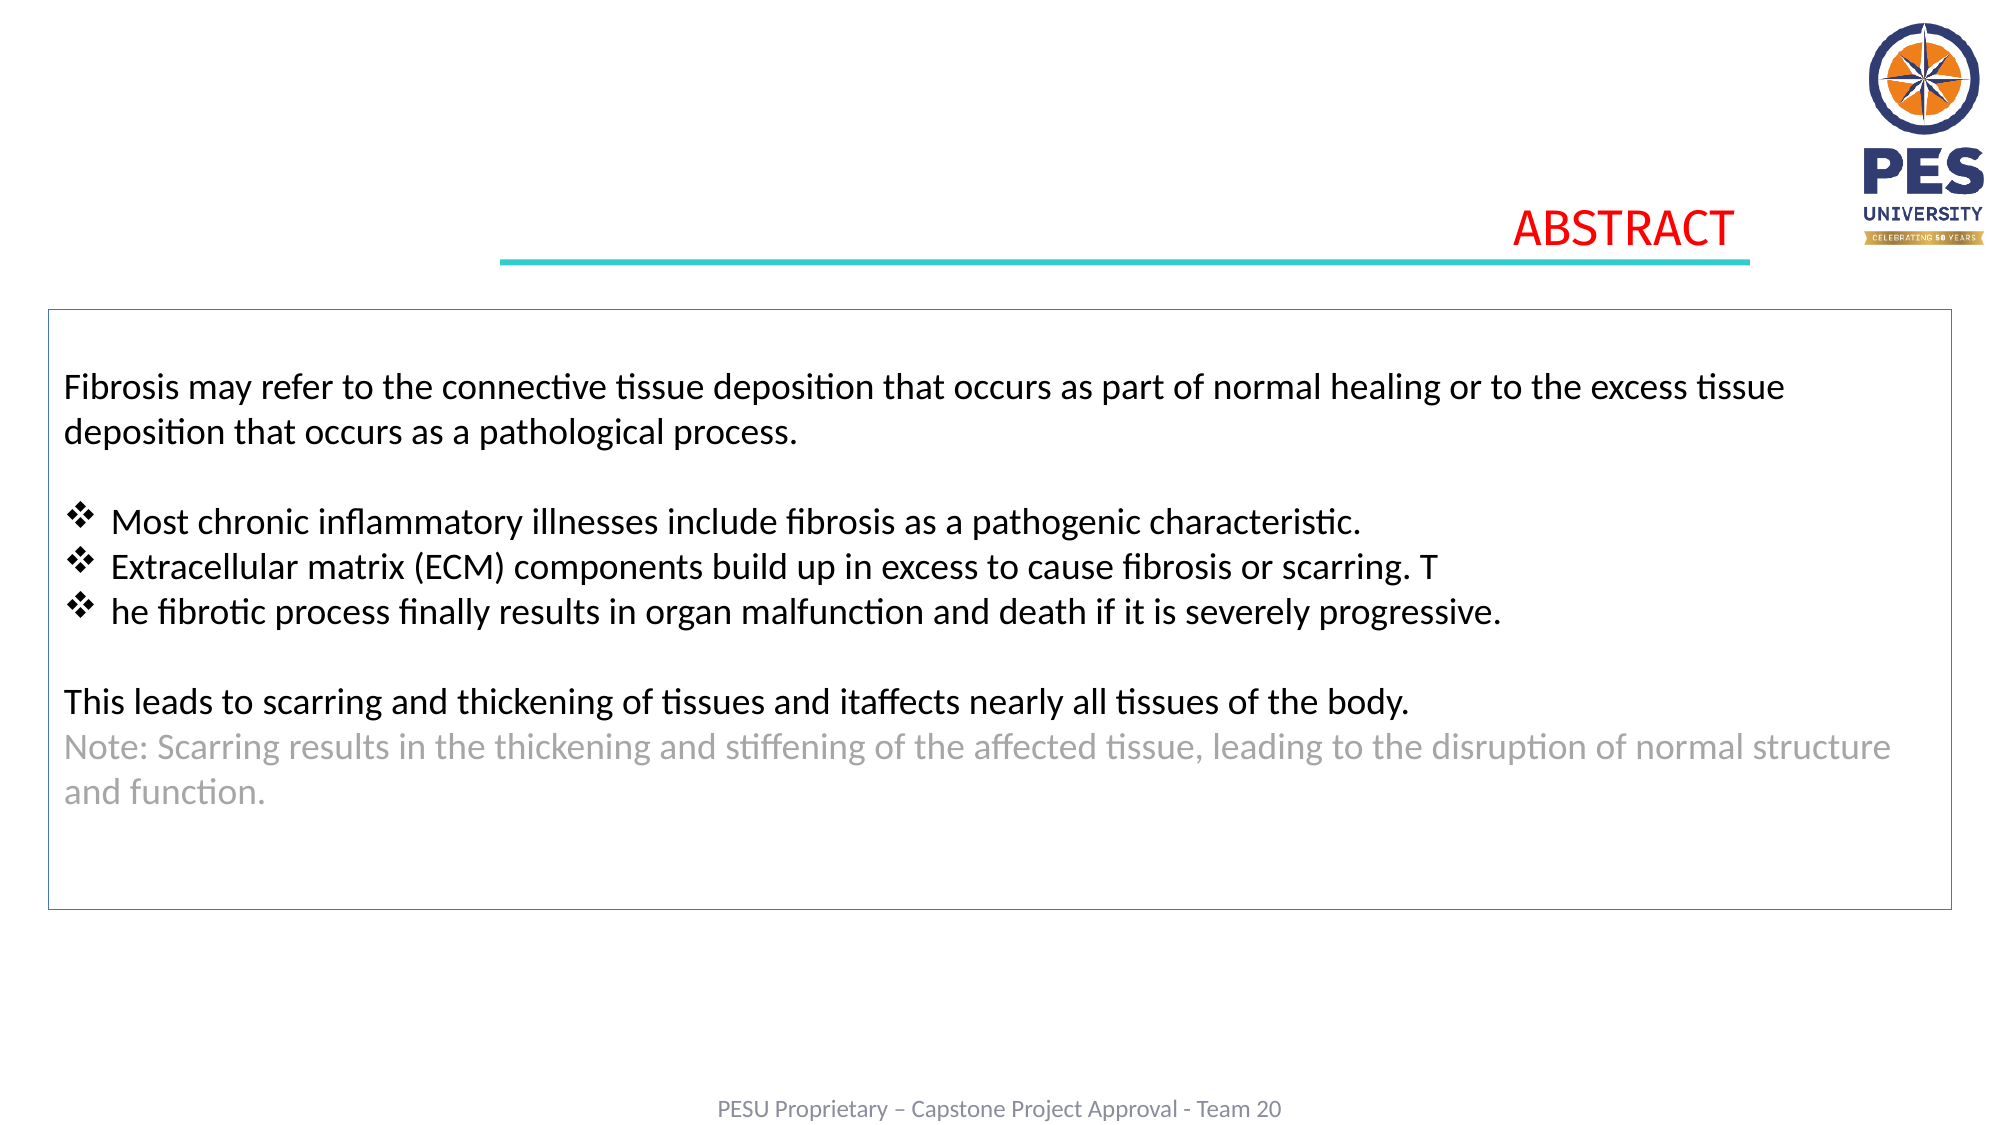

ABSTRACT

Fibrosis may refer to the connective tissue deposition that occurs as part of normal healing or to the excess tissue deposition that occurs as a pathological process.

Most chronic inflammatory illnesses include fibrosis as a pathogenic characteristic.
Extracellular matrix (ECM) components build up in excess to cause fibrosis or scarring. T
he fibrotic process finally results in organ malfunction and death if it is severely progressive.

This leads to scarring and thickening of tissues and itaffects nearly all tissues of the body.
Note: Scarring results in the thickening and stiffening of the affected tissue, leading to the disruption of normal structure and function.

PESU Proprietary – Capstone Project Approval - Team 20